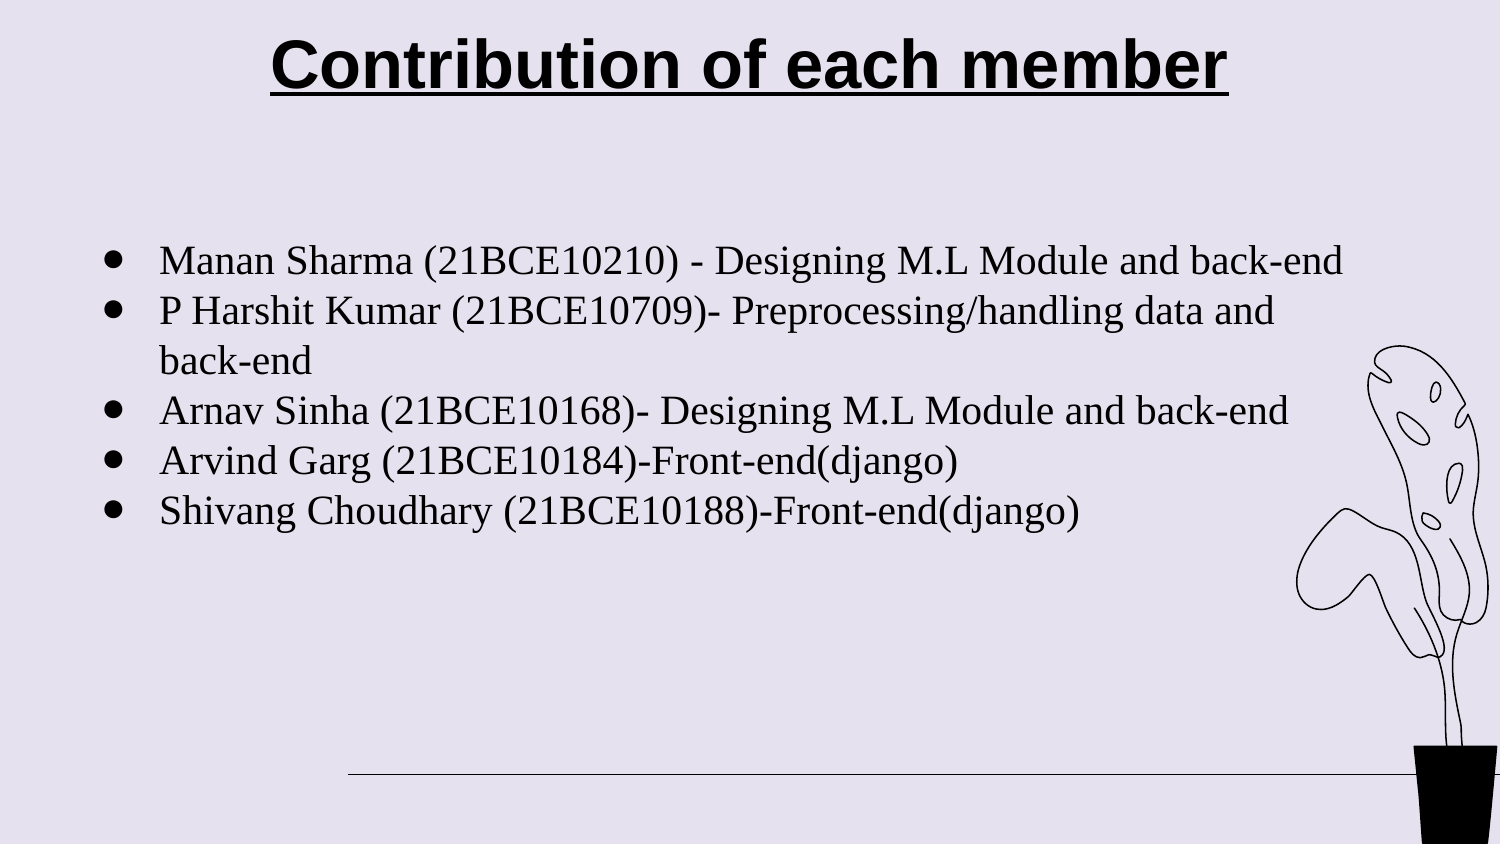

# Contribution of each member
Manan Sharma (21BCE10210) - Designing M.L Module and back-end
P Harshit Kumar (21BCE10709)- Preprocessing/handling data and back-end
Arnav Sinha (21BCE10168)- Designing M.L Module and back-end
Arvind Garg (21BCE10184)-Front-end(django)
Shivang Choudhary (21BCE10188)-Front-end(django)